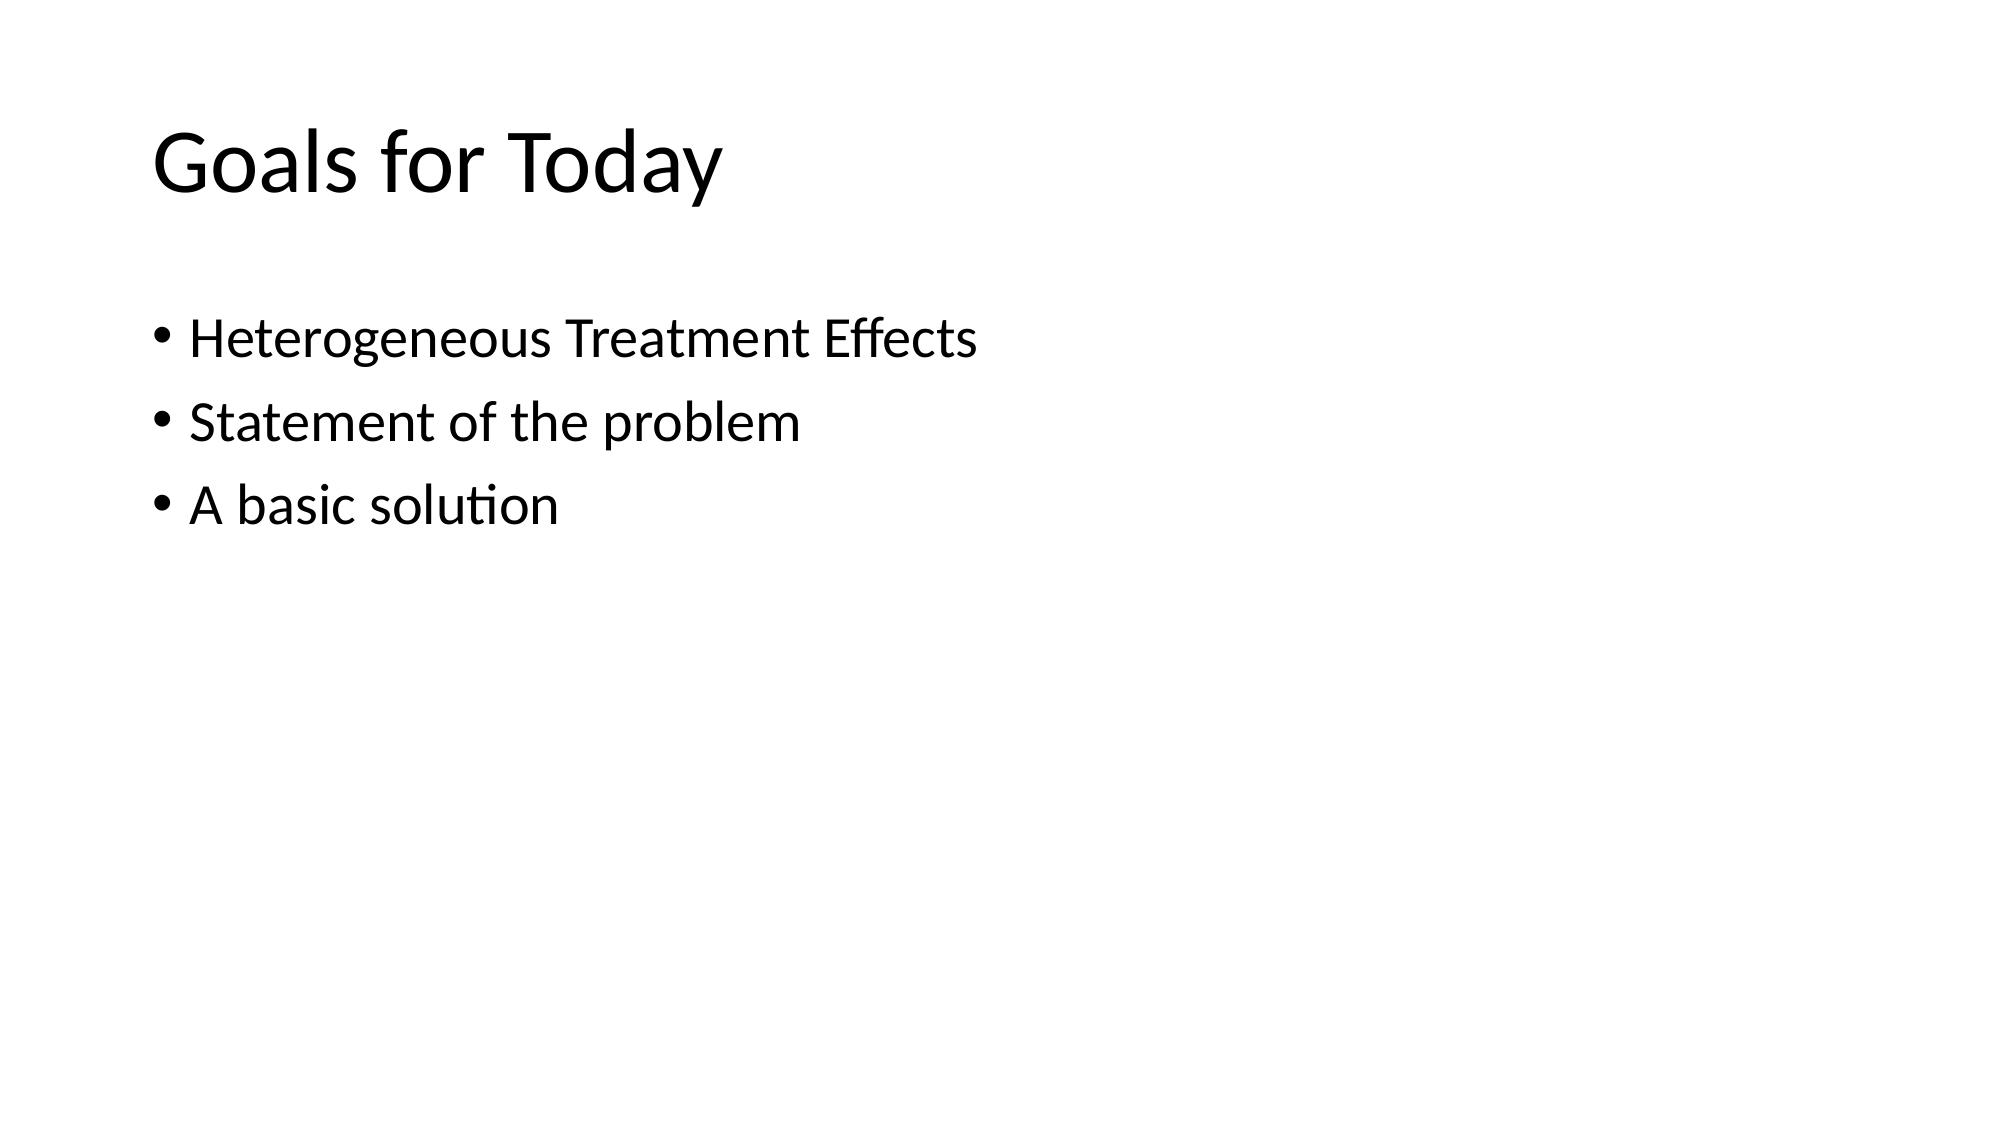

# Goals for Today
Heterogeneous Treatment Effects
Statement of the problem
A basic solution